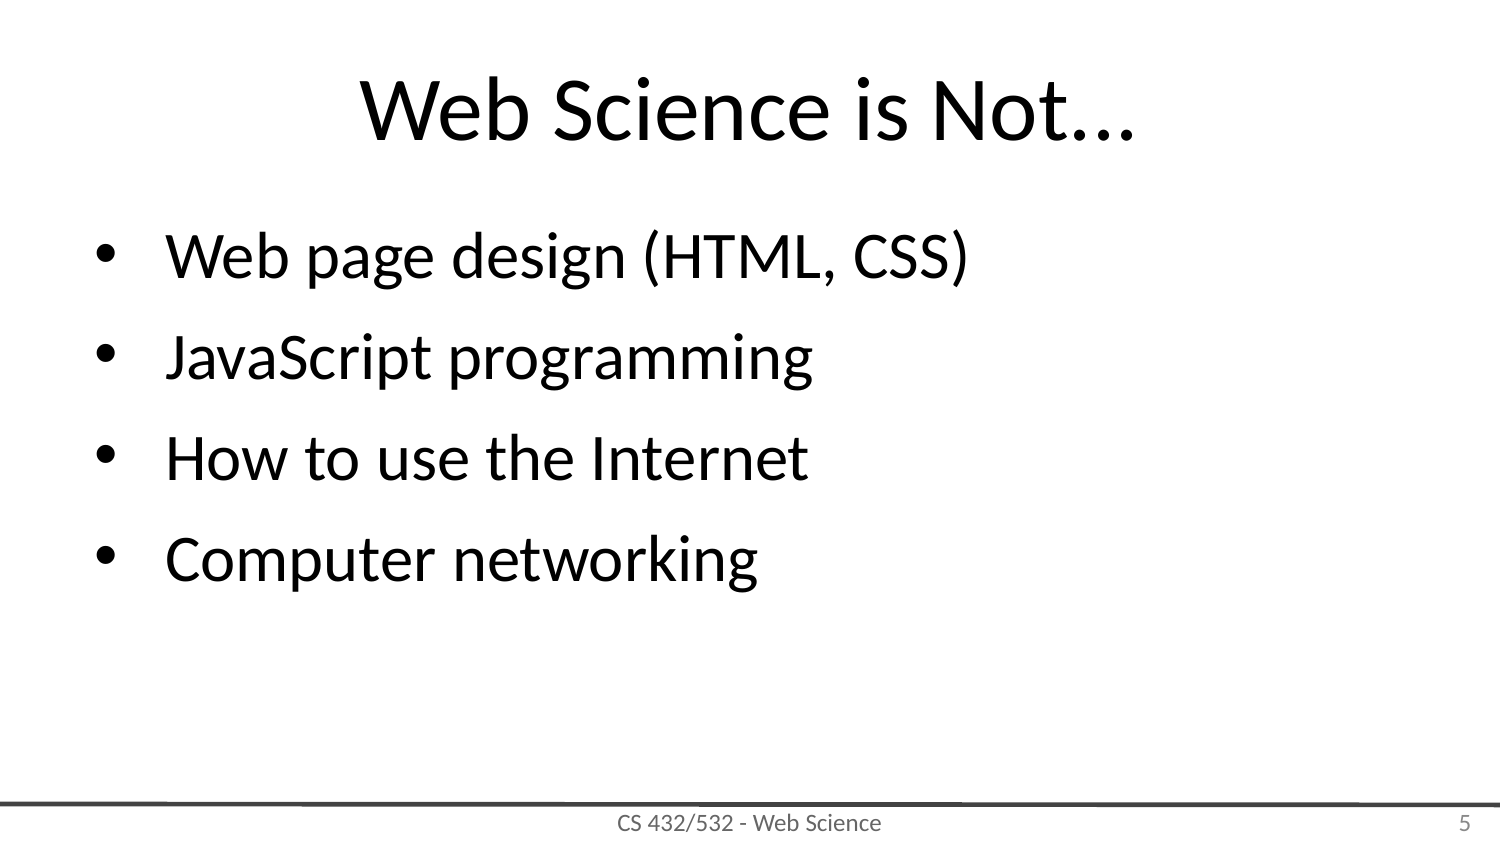

# Web Science is Not...
Web page design (HTML, CSS)
JavaScript programming
How to use the Internet
Computer networking
5